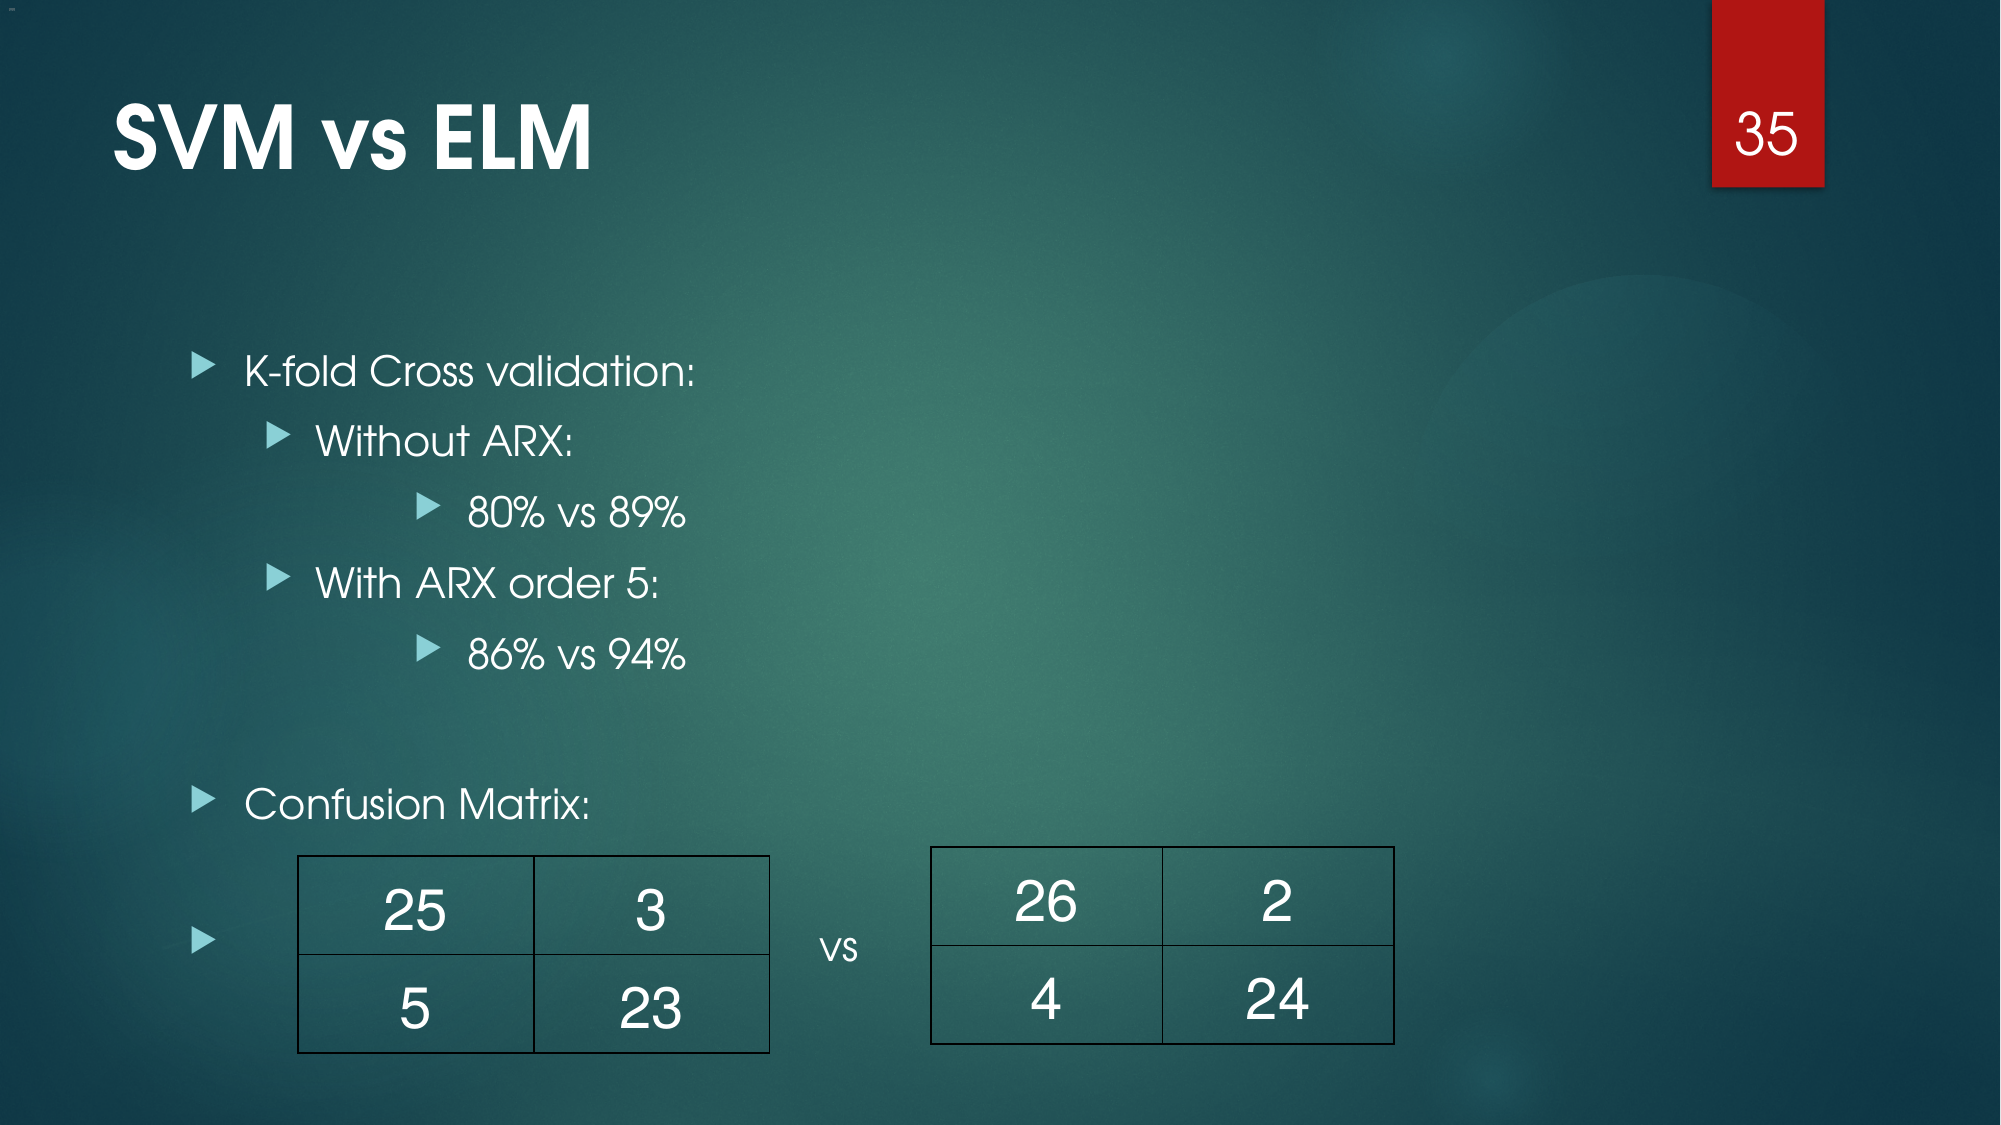

35
# SVM vs ELM
K-fold Cross validation:
Without ARX:
80% vs 89%
With ARX order 5:
86% vs 94%

Confusion Matrix:

                                                  vs
| 26 | 2 |
| --- | --- |
| 4 | 24 |
| 25 | 3 |
| --- | --- |
| 5 | 23 |